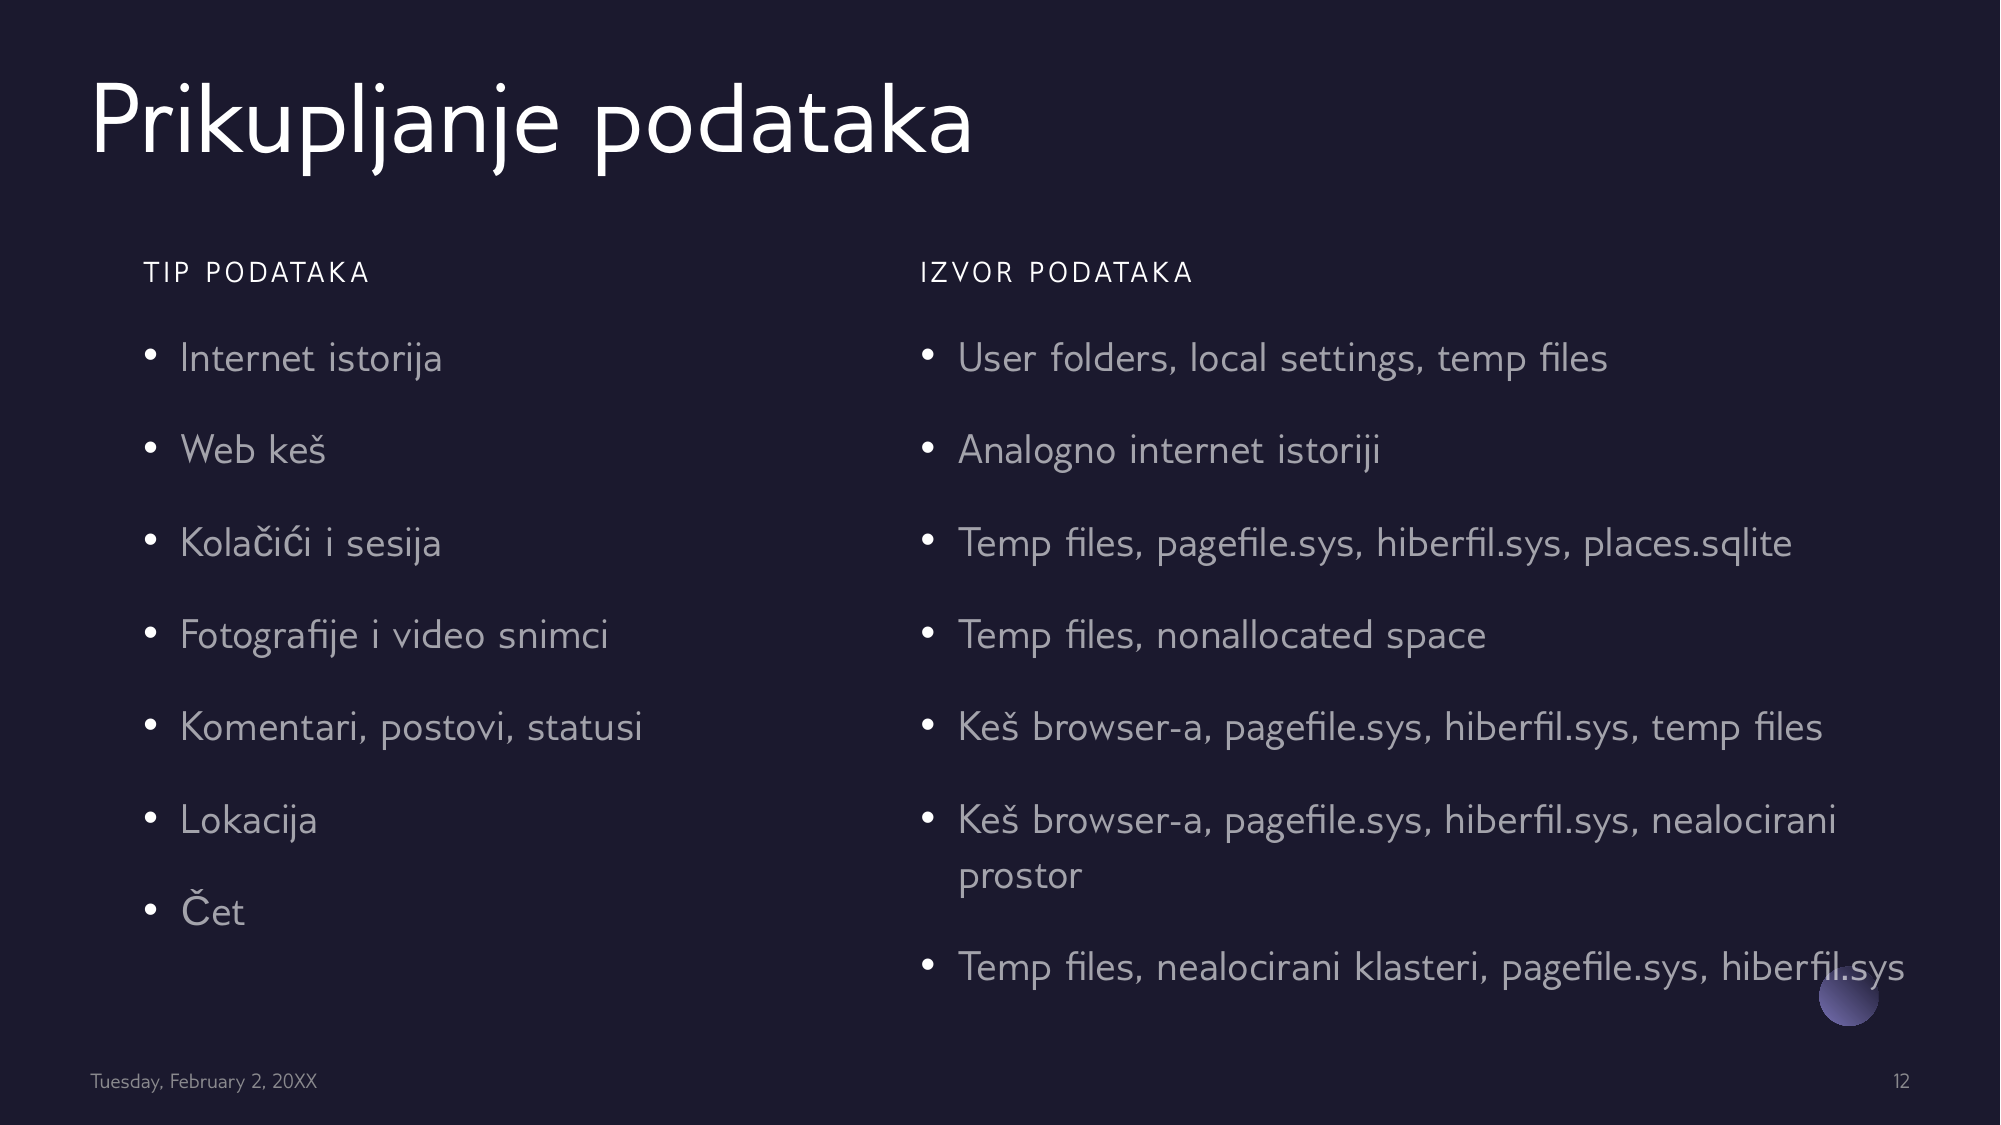

# Prikupljanje podataka

Izvor podataka
Tip podataka
Internet istorija
Web keš
Kolačići i sesija
Fotografije i video snimci
Komentari, postovi, statusi
Lokacija
Čet

User folders, local settings, temp files
Analogno internet istoriji
Temp files, pagefile.sys, hiberfil.sys, places.sqlite
Temp files, nonallocated space
Keš browser-a, pagefile.sys, hiberfil.sys, temp files
Keš browser-a, pagefile.sys, hiberfil.sys, nealocirani prostor
Temp files, nealocirani klasteri, pagefile.sys, hiberfil.sys
Tuesday, February 2, 20XX
12